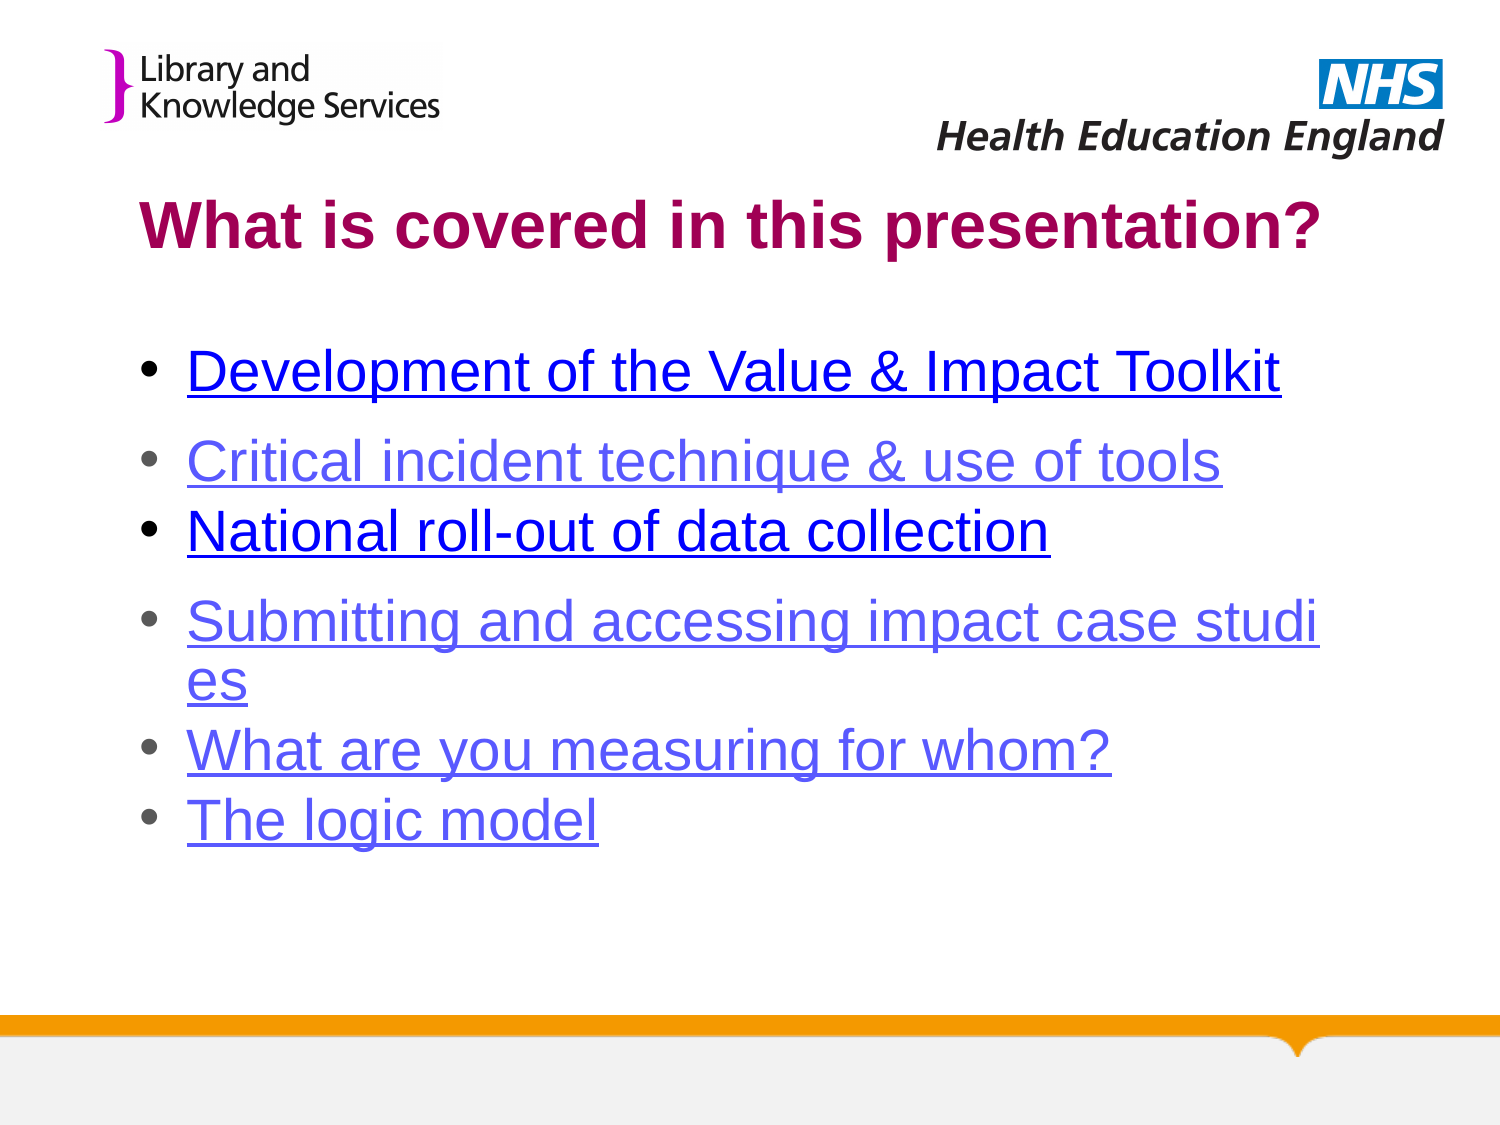

# What is covered in this presentation?
Development of the Value & Impact Toolkit

Critical incident technique & use of tools
National roll-out of data collection

Submitting and accessing impact case studies
What are you measuring for whom?
The logic model